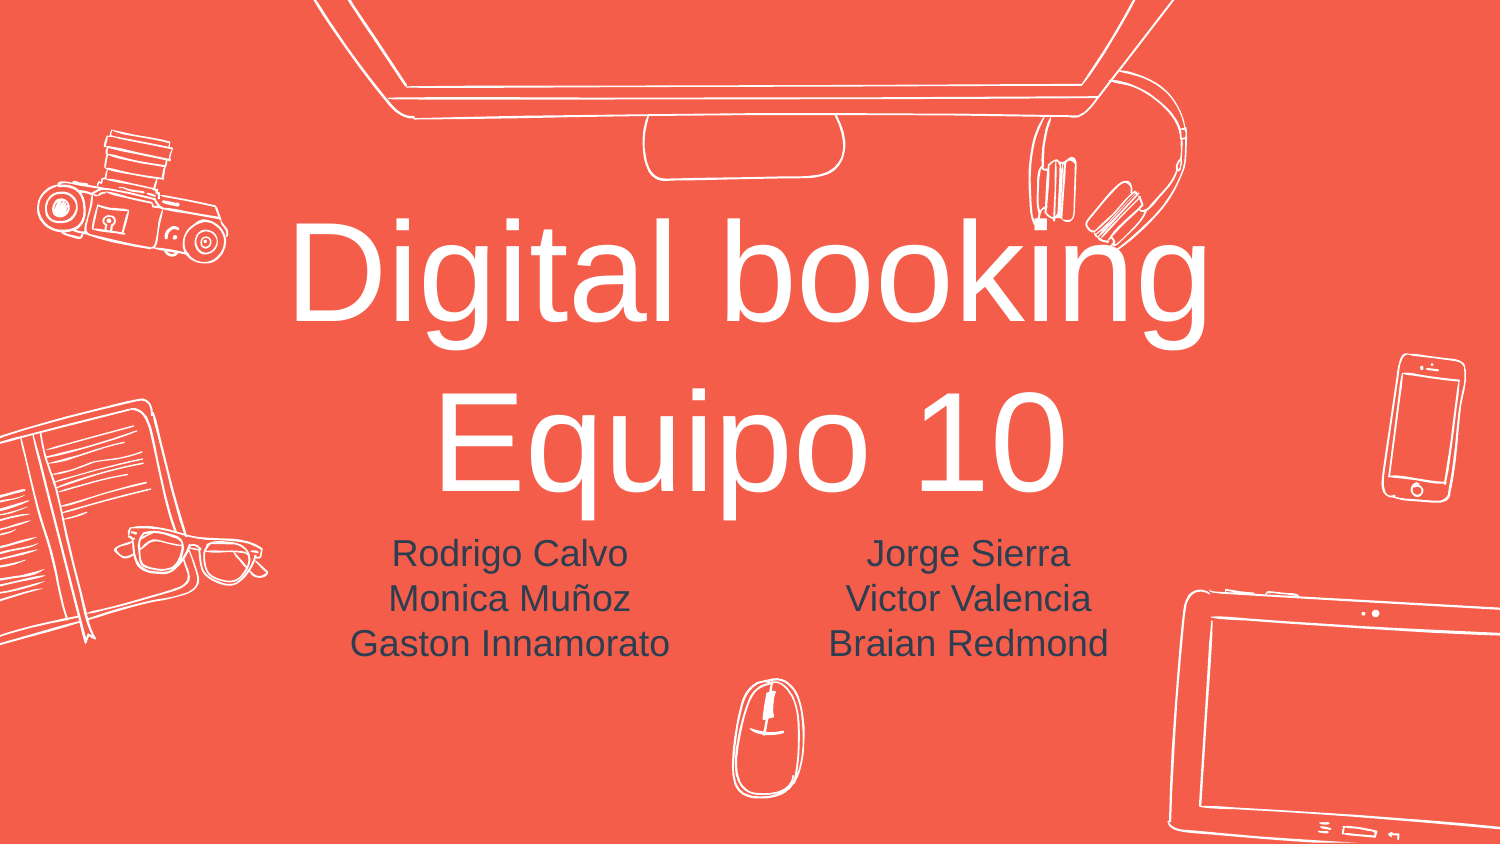

# Digital booking Equipo 10
Rodrigo Calvo
Monica Muñoz
Gaston Innamorato
Jorge Sierra
Victor Valencia
Braian Redmond